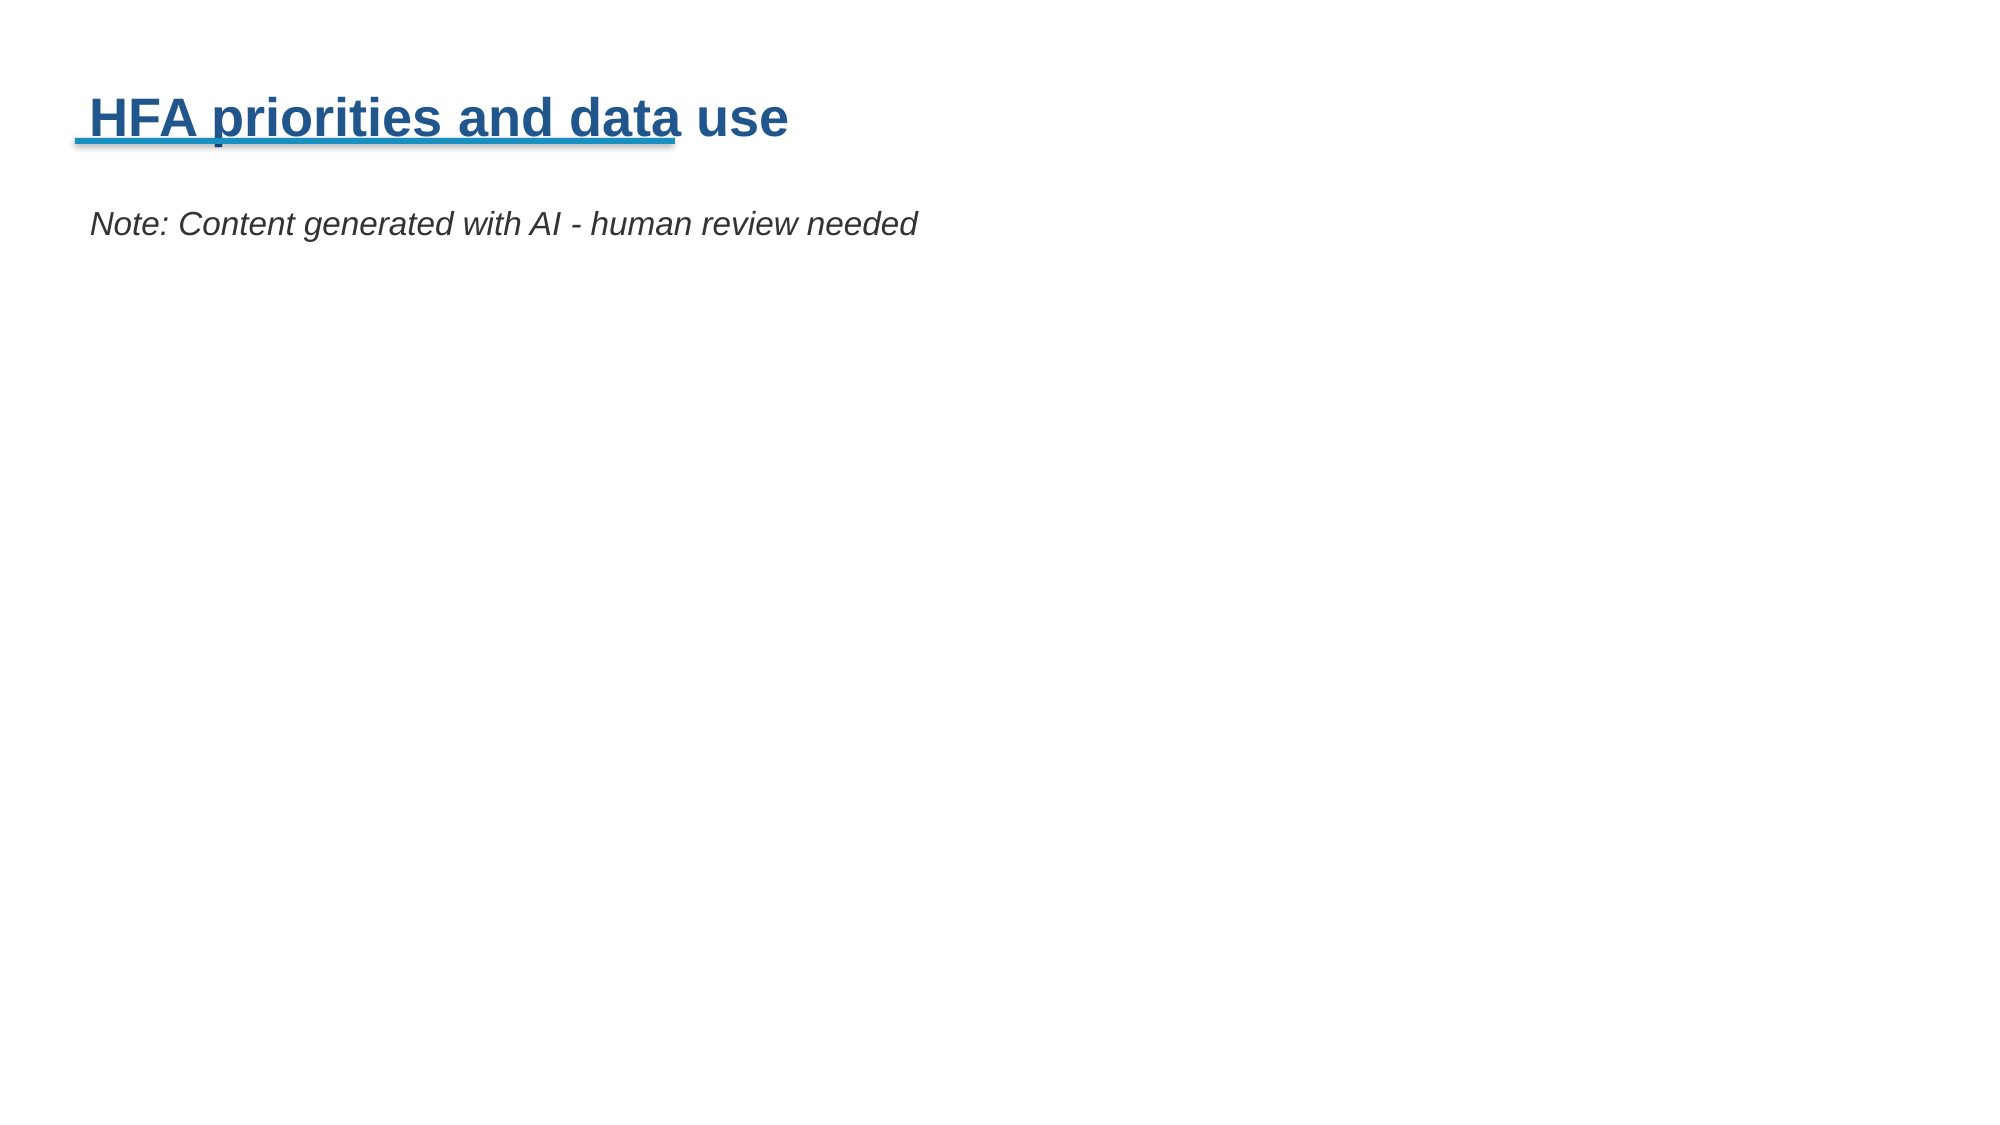

HFA priorities and data use

Note: Content generated with AI - human review needed